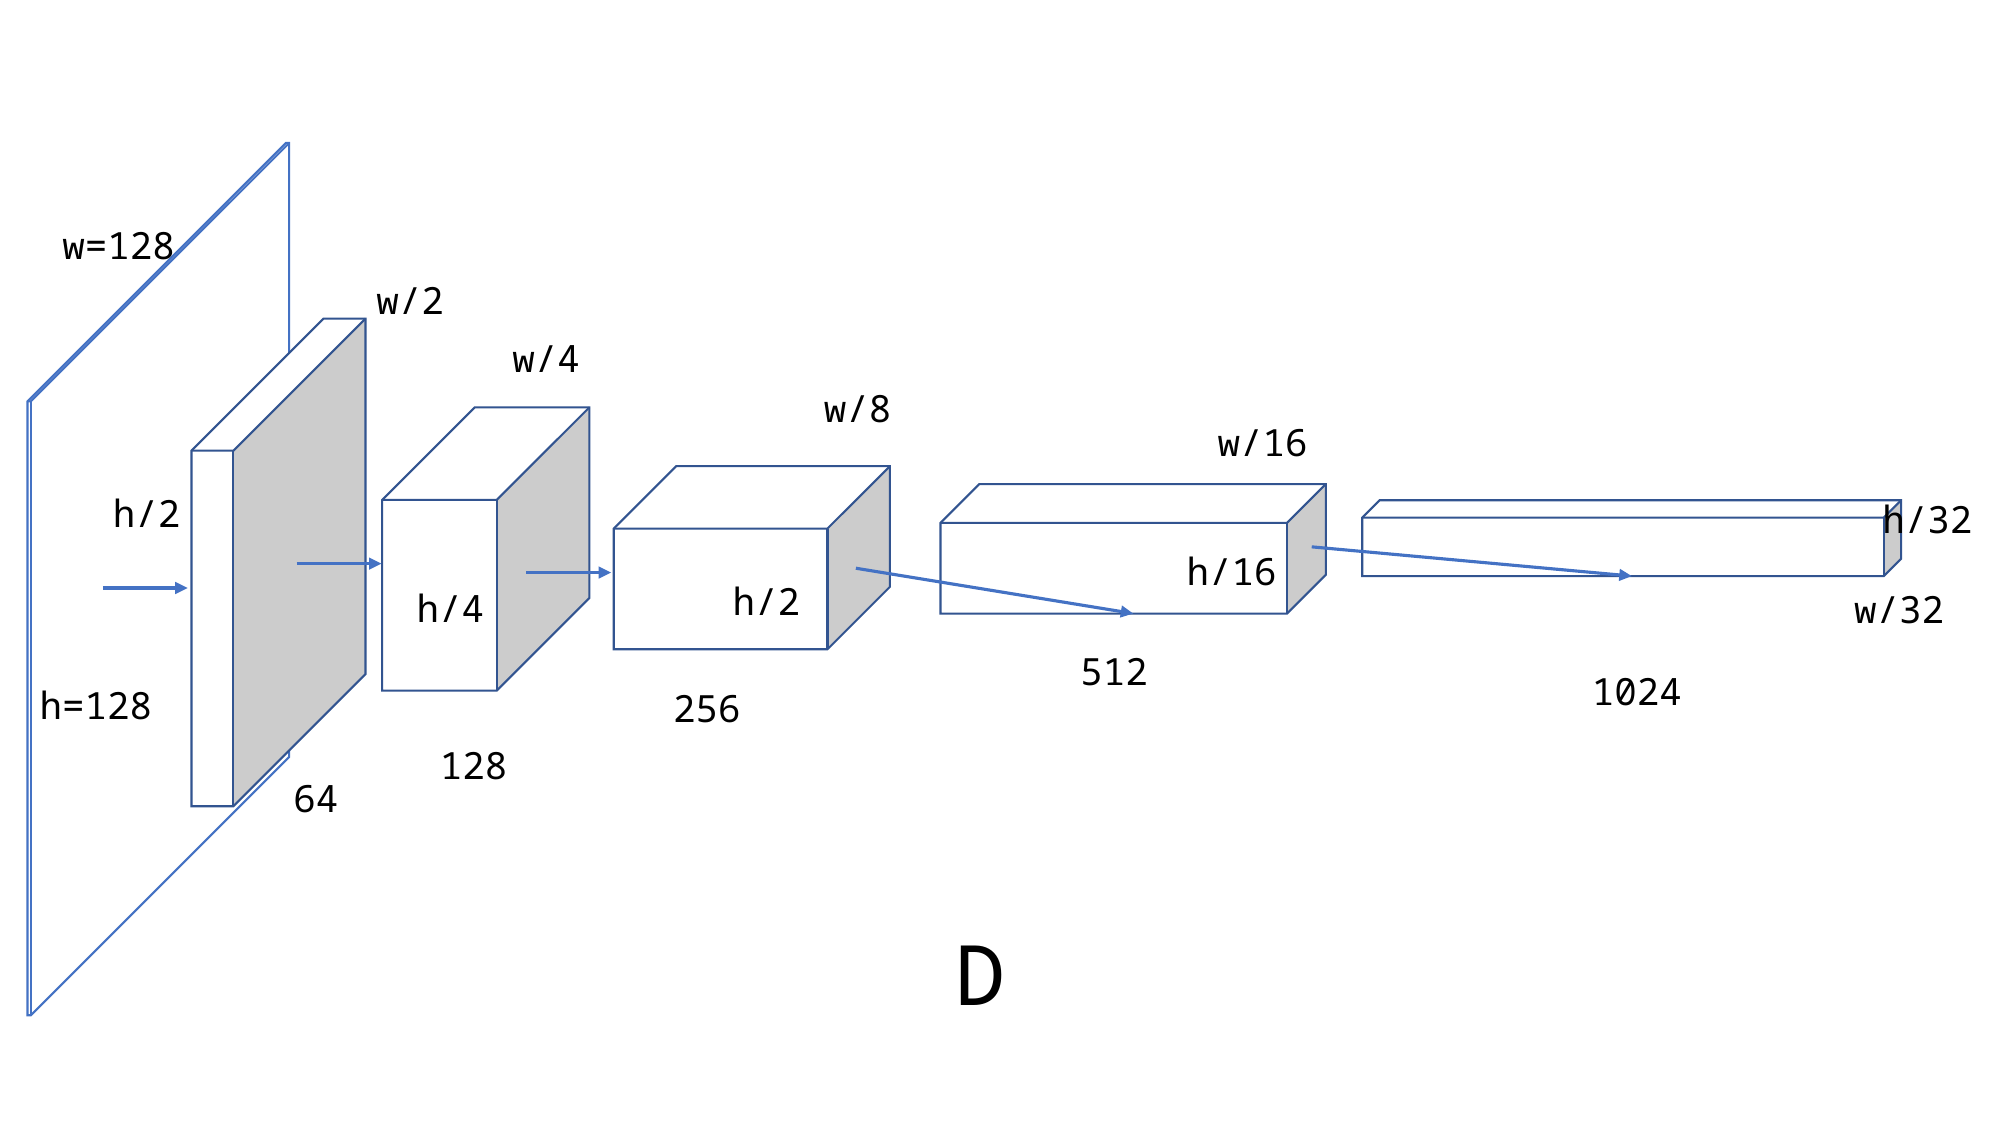

w=128
w/2

w/4
w/8

w/16

h/2

h/32

h/16
h/2
h/2
h/4
w/32
512
1024
h=128
256
128
64
D